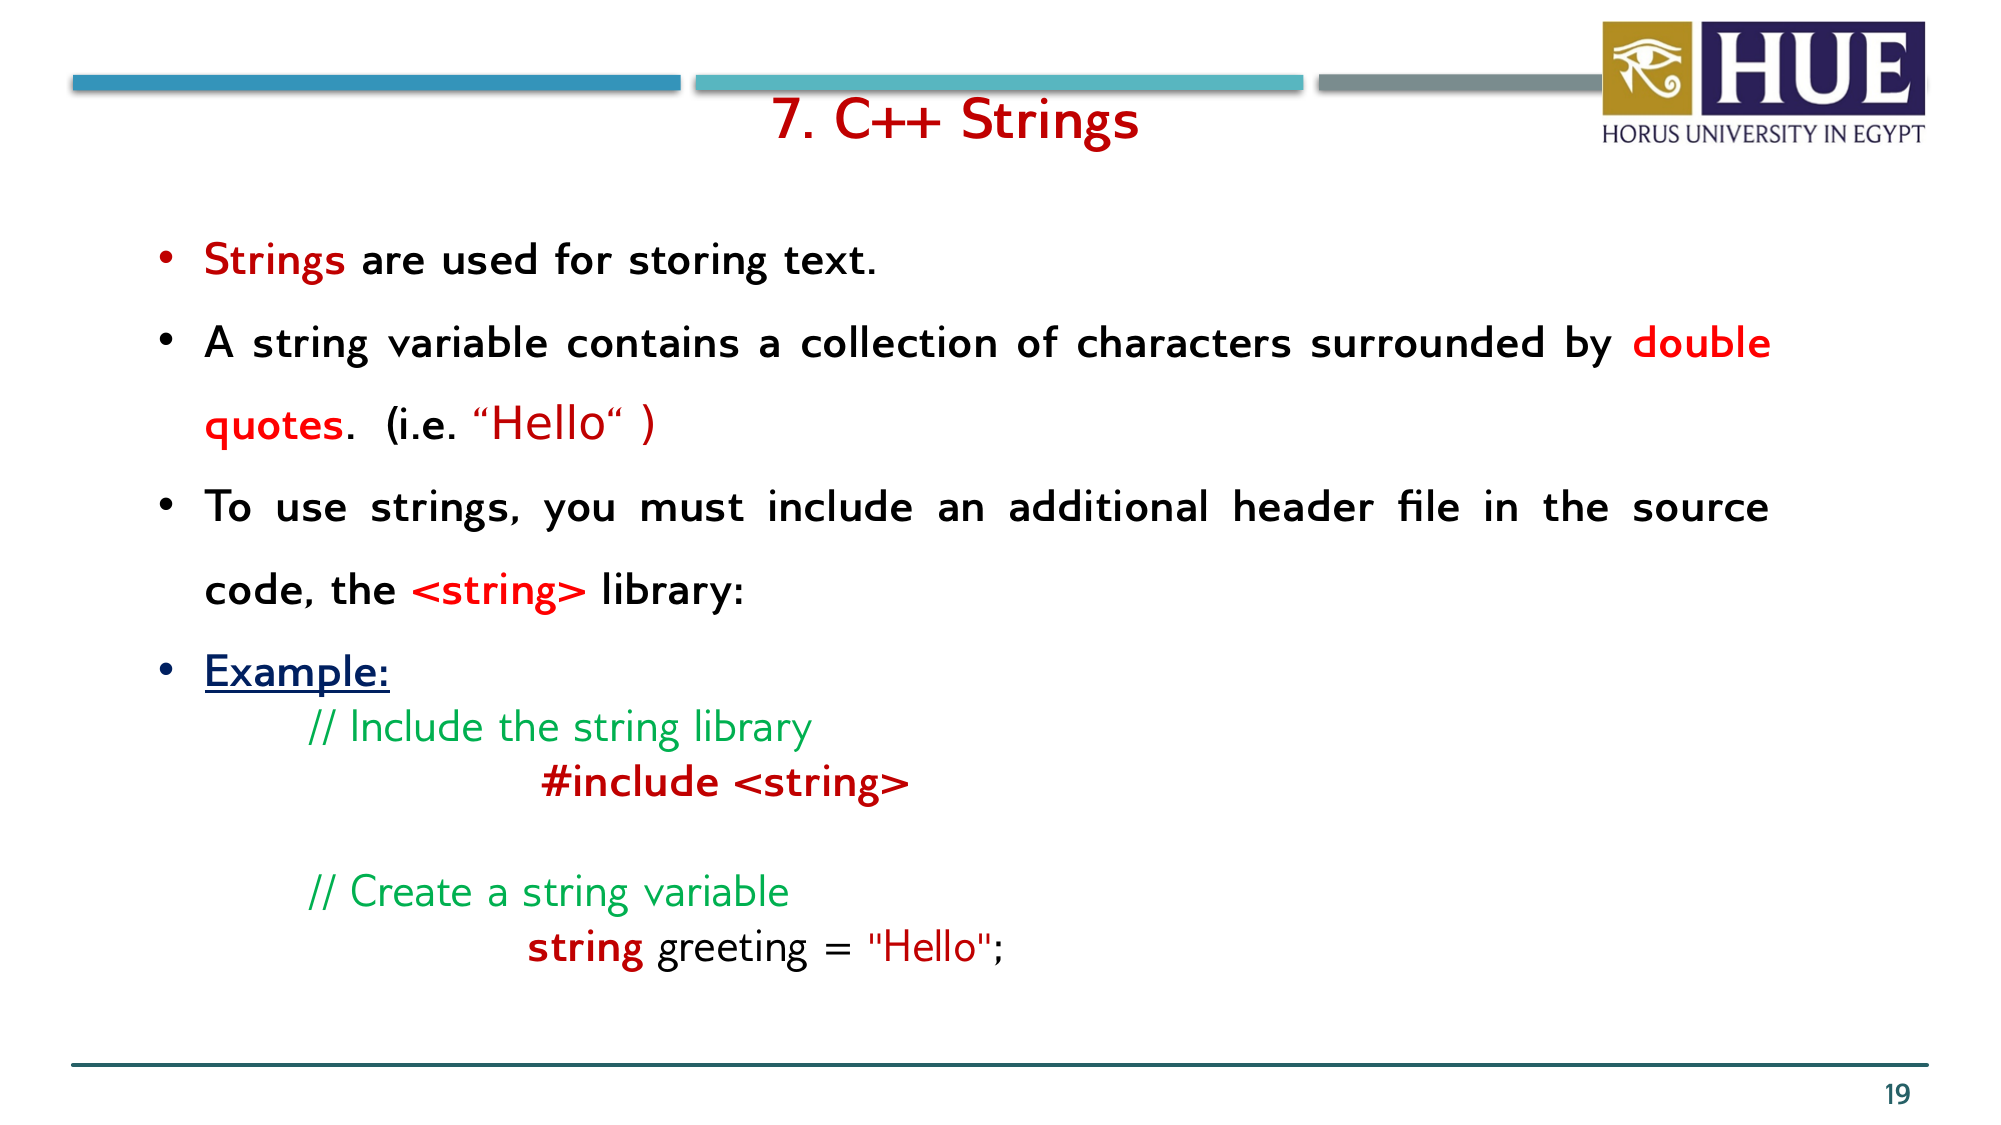

7. C++ Strings
Strings are used for storing text.
A string variable contains a collection of characters surrounded by double quotes.  (i.e. “Hello“ )
To use strings, you must include an additional header file in the source code, the <string> library:
Example:
	// Include the string library
	                 #include <string>
	// Create a string variable
	                string greeting = "Hello";
19